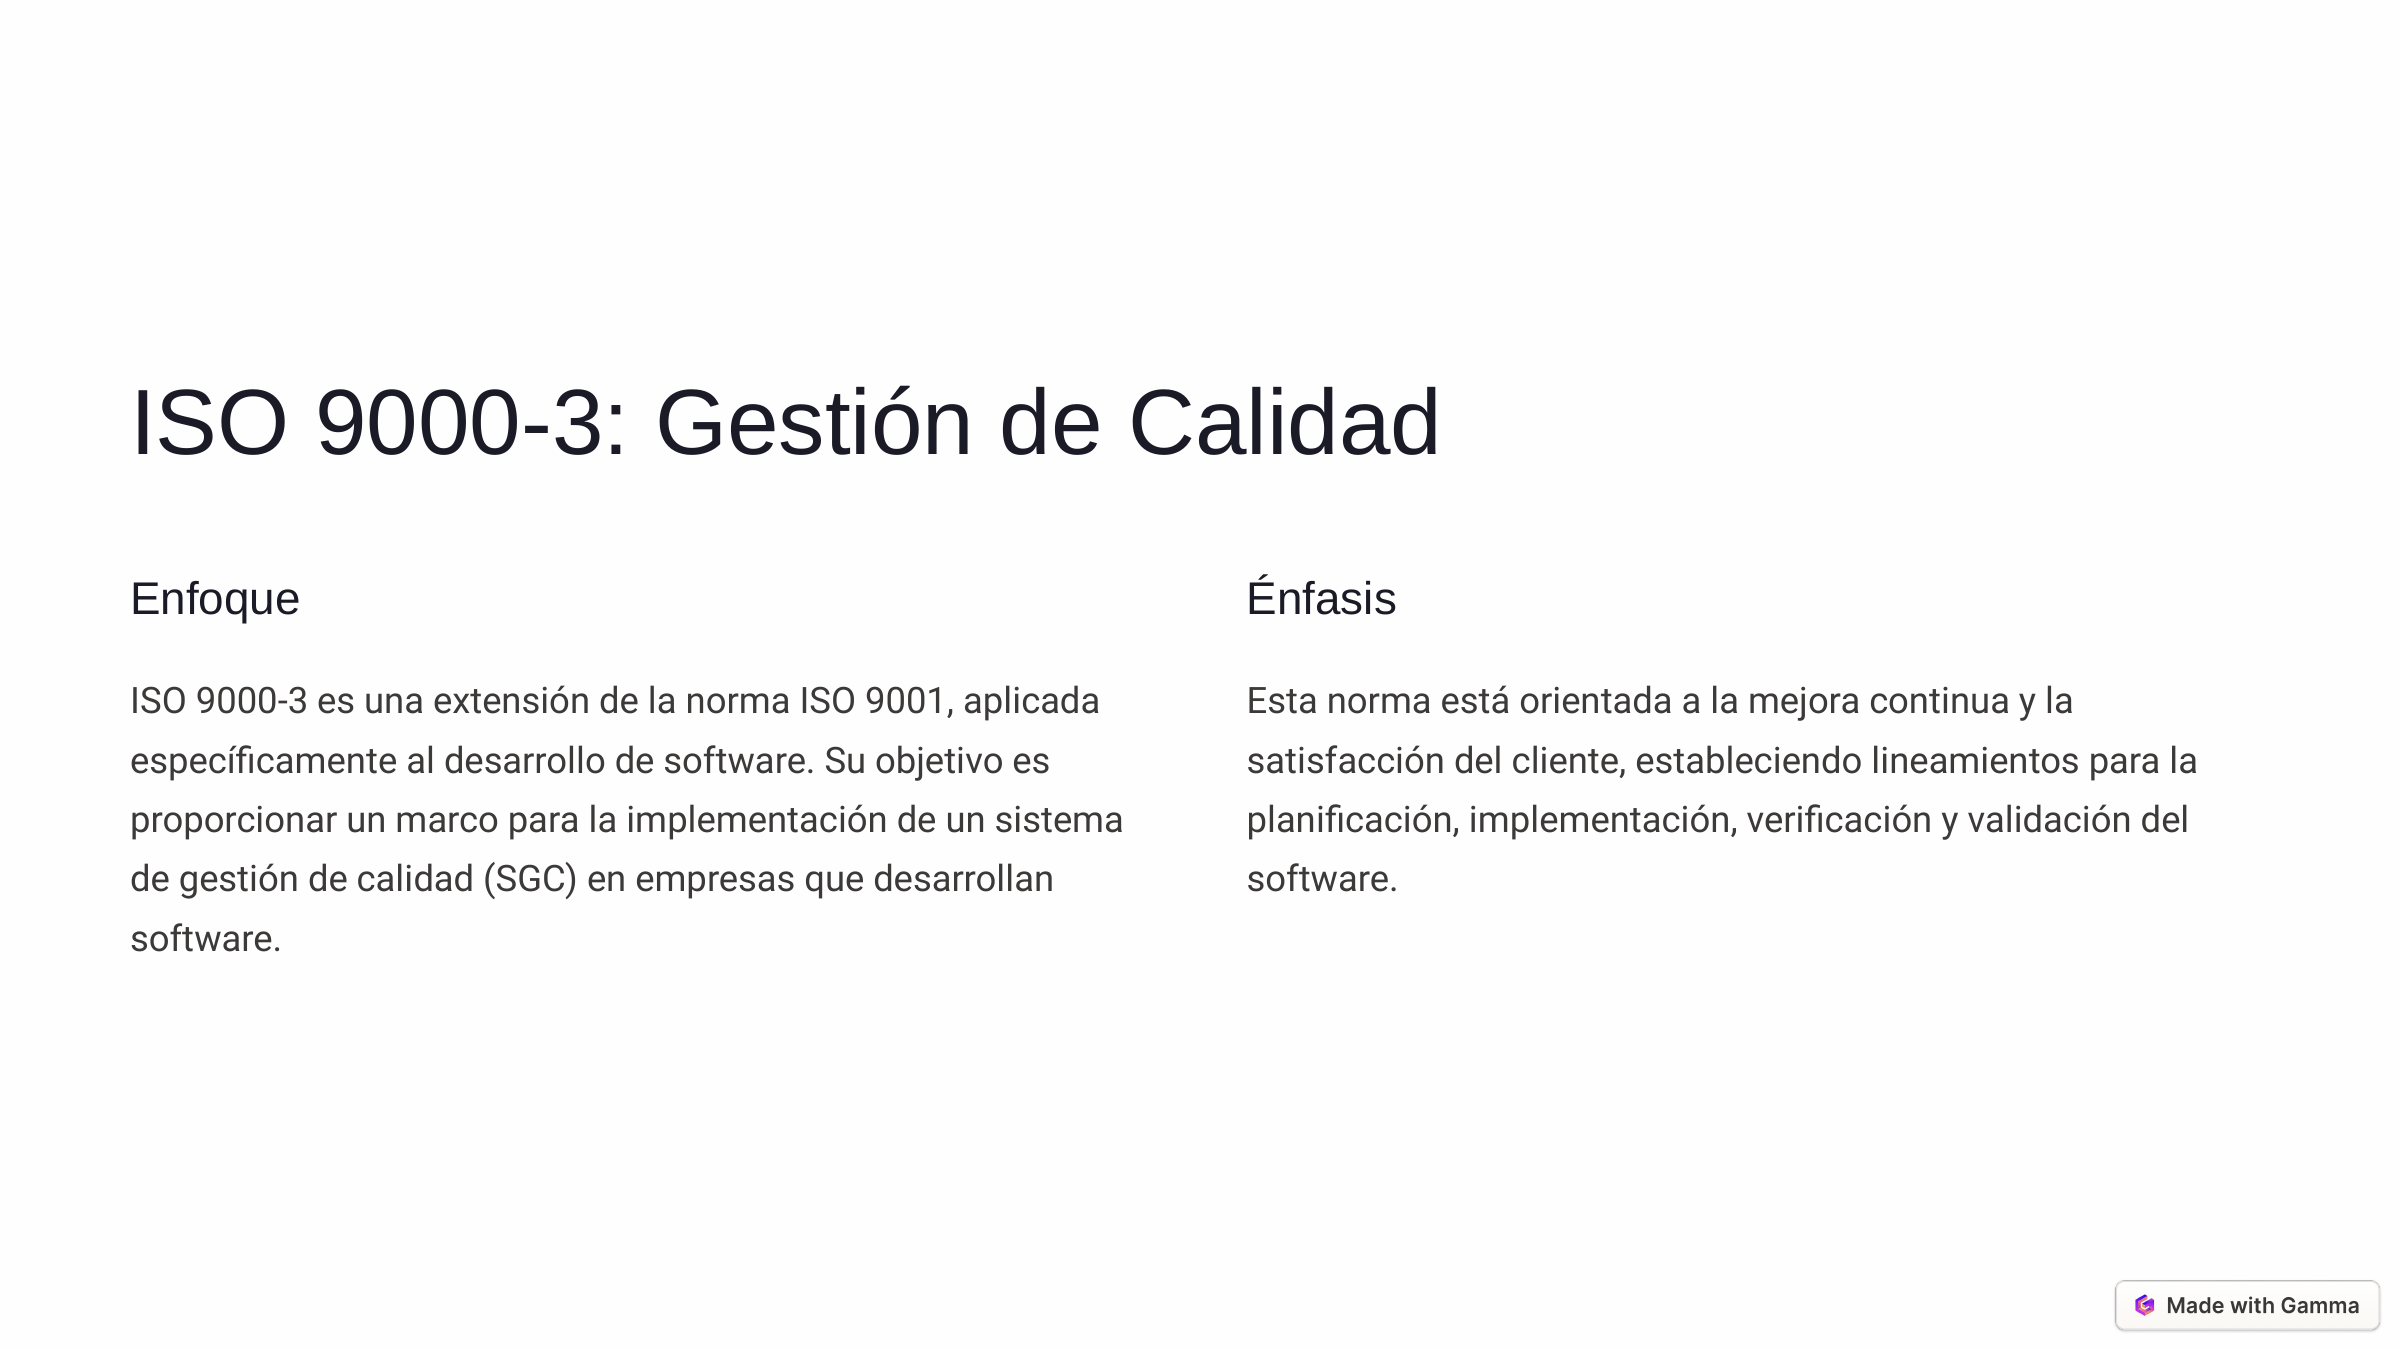

ISO 9000-3: Gestión de Calidad
Enfoque
Énfasis
ISO 9000-3 es una extensión de la norma ISO 9001, aplicada específicamente al desarrollo de software. Su objetivo es proporcionar un marco para la implementación de un sistema de gestión de calidad (SGC) en empresas que desarrollan software.
Esta norma está orientada a la mejora continua y la satisfacción del cliente, estableciendo lineamientos para la planificación, implementación, verificación y validación del software.